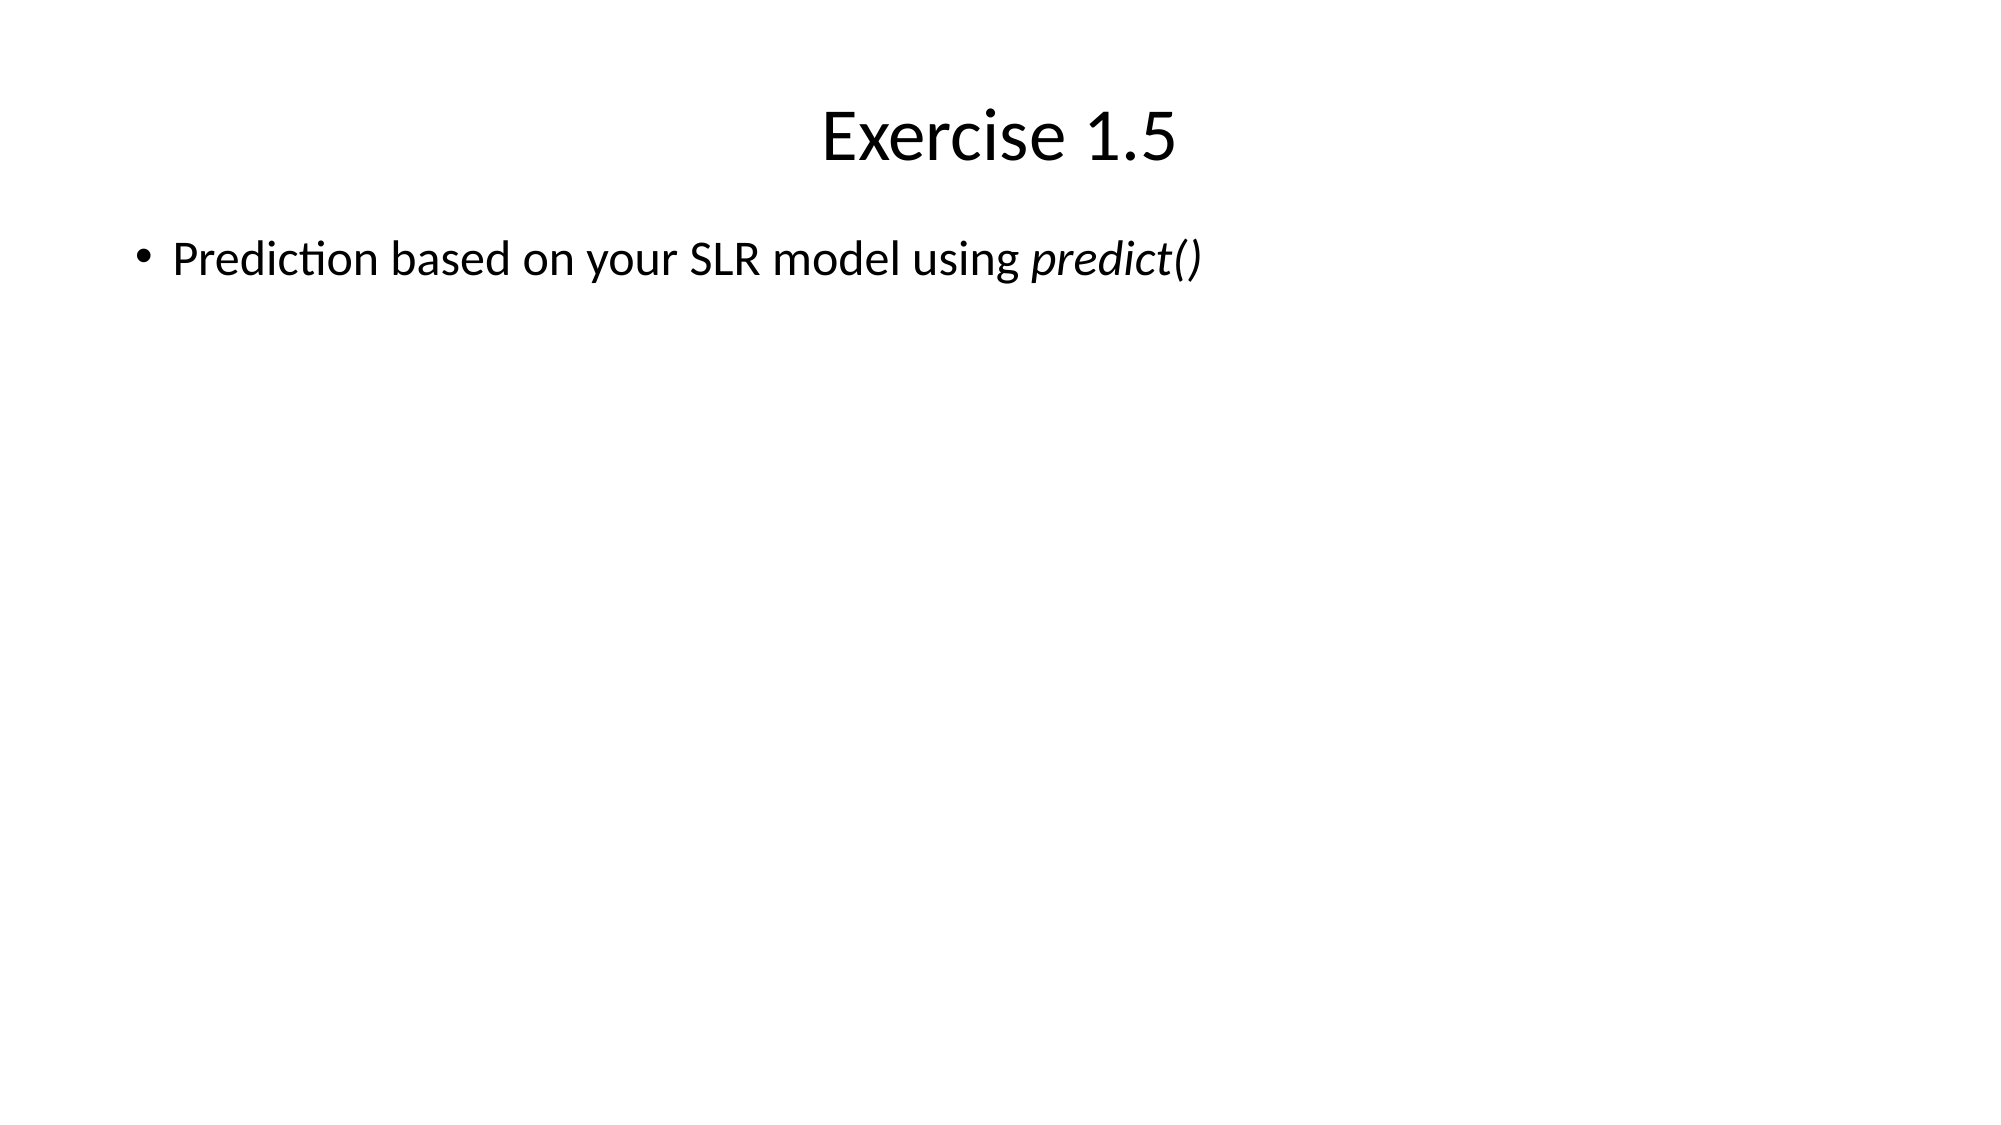

# Exercise 1.5
Prediction based on your SLR model using predict()